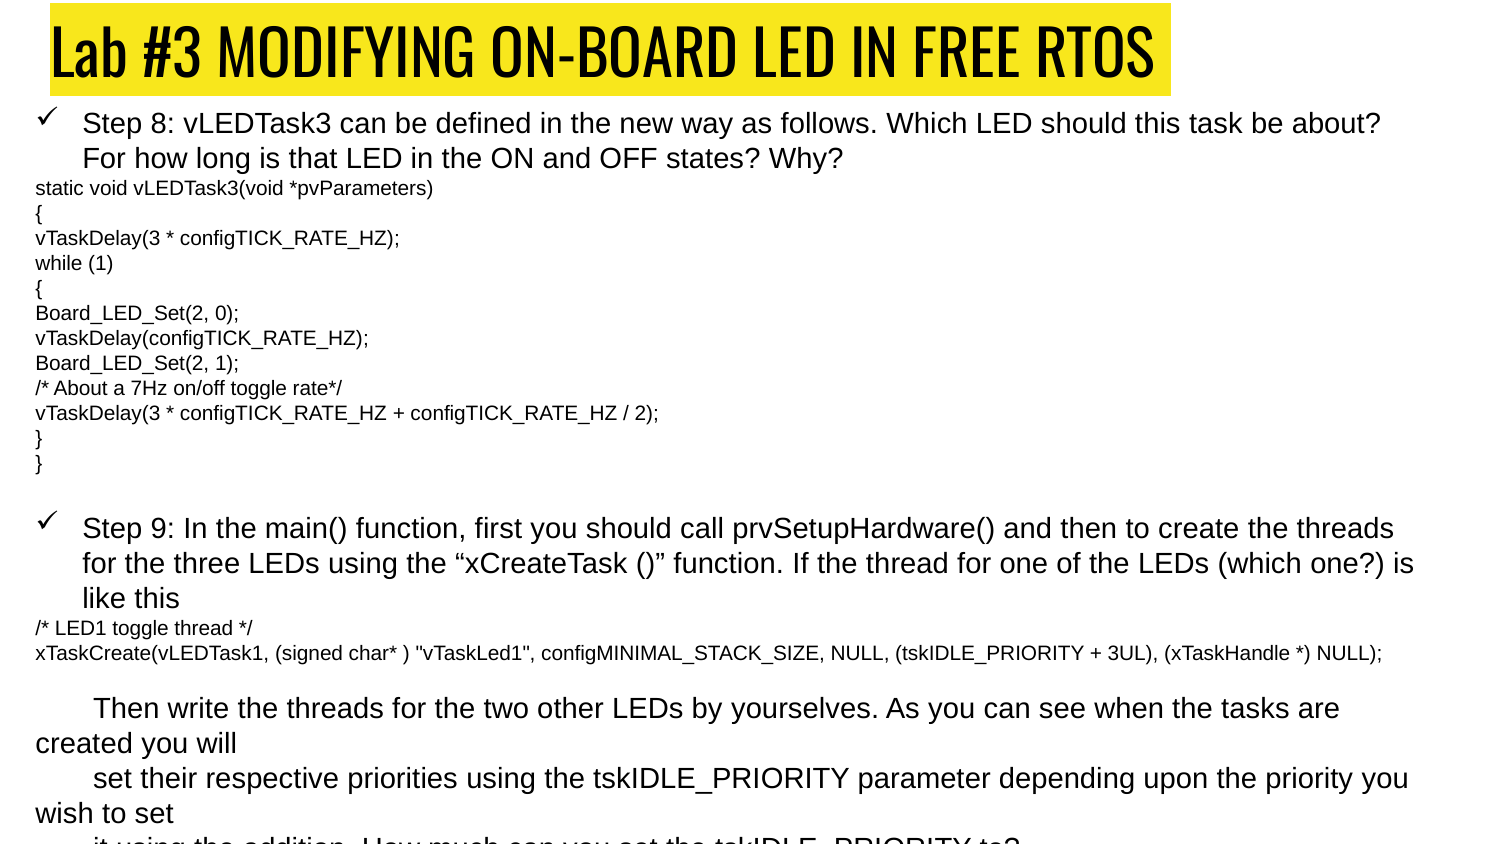

Lab #3 MODIFYING ON-BOARD LED IN FREE RTOS

Step 8: vLEDTask3 can be defined in the new way as follows. Which LED should this task be about? For how long is that LED in the ON and OFF states? Why?
static void vLEDTask3(void *pvParameters)
{
vTaskDelay(3 * configTICK_RATE_HZ);
while (1)
{
Board_LED_Set(2, 0);
vTaskDelay(configTICK_RATE_HZ);
Board_LED_Set(2, 1);
/* About a 7Hz on/off toggle rate*/
vTaskDelay(3 * configTICK_RATE_HZ + configTICK_RATE_HZ / 2);
}
}

Step 9: In the main() function, first you should call prvSetupHardware() and then to create the threads for the three LEDs using the “xCreateTask ()” function. If the thread for one of the LEDs (which one?) is like this
/* LED1 toggle thread */
xTaskCreate(vLEDTask1, (signed char* ) "vTaskLed1", configMINIMAL_STACK_SIZE, NULL, (tskIDLE_PRIORITY + 3UL), (xTaskHandle *) NULL);

       Then write the threads for the two other LEDs by yourselves. As you can see when the tasks are created you will
       set their respective priorities using the tskIDLE_PRIORITY parameter depending upon the priority you wish to set
       it using the addition. How much can you set the tskIDLE_PRIORITY to?

Step 10: Now compile your source code and run it on your board, record the result!